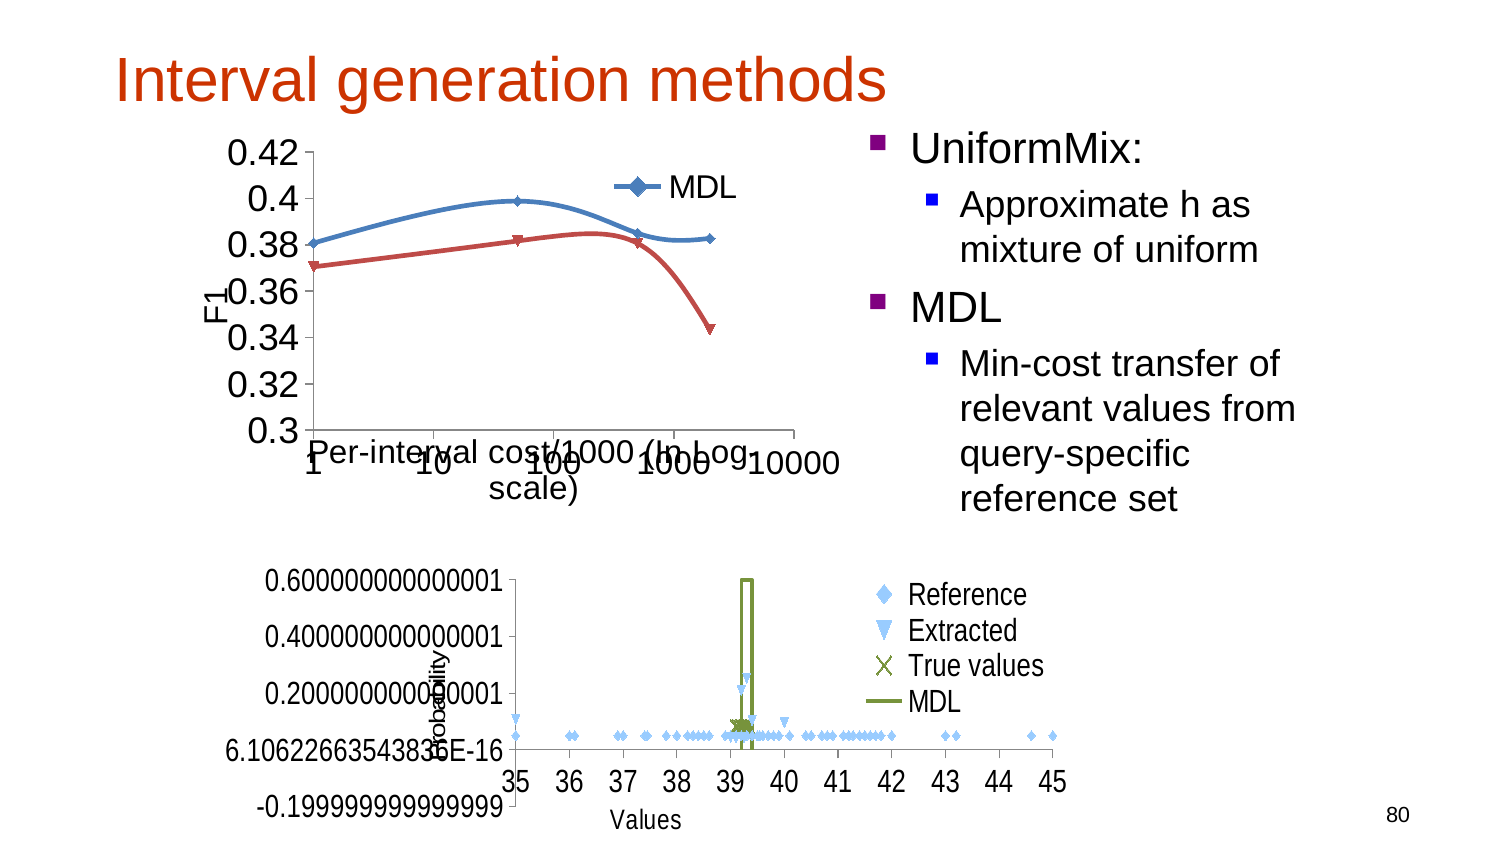

# Interval generation methods
UniformMix:
Approximate h as mixture of uniform
MDL
Min-cost transfer of relevant values from query-specific reference set

### Chart

| Category | MDL | UniformMix |
|---|---|---|

### Chart

| Category | Reference |  |  |  |
|---|---|---|---|---|
80